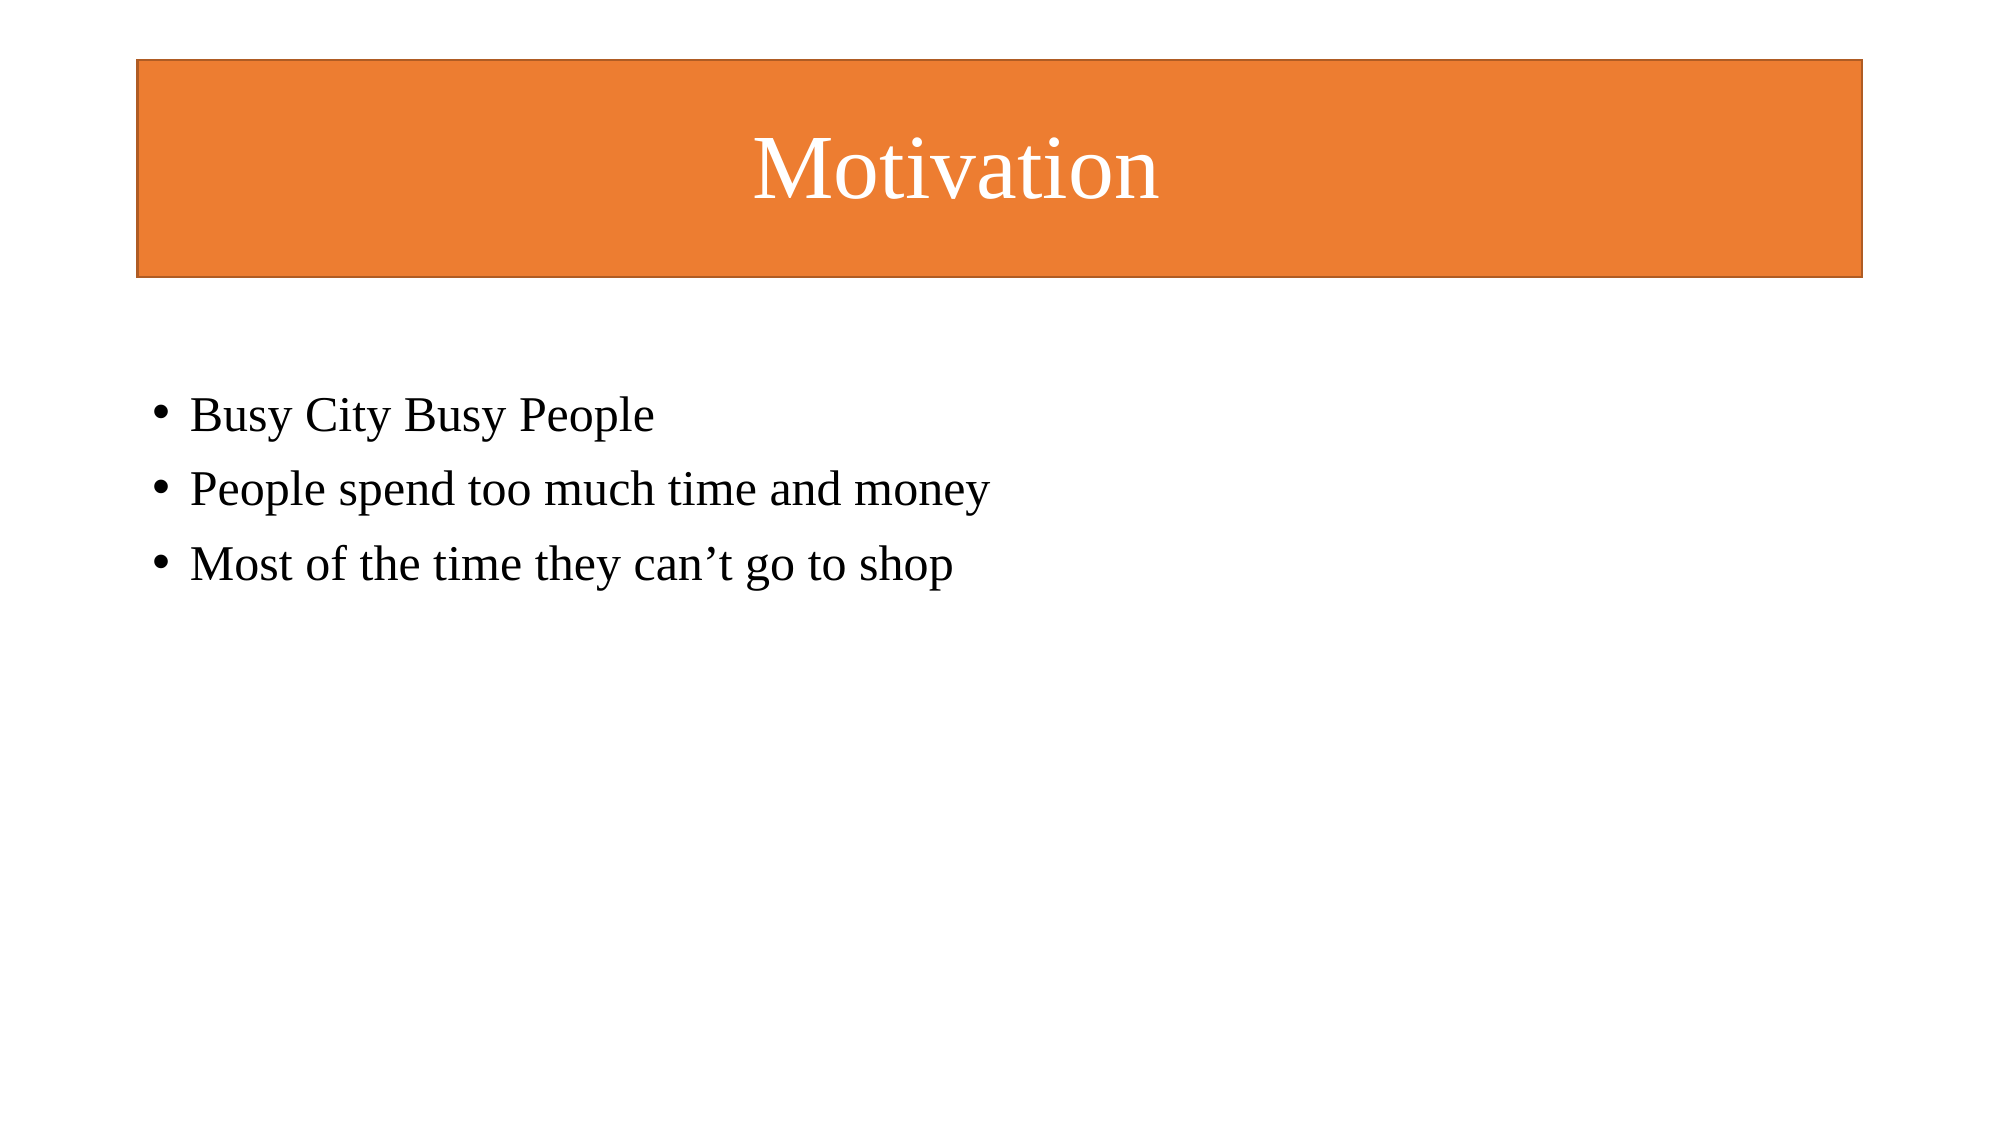

# Motivation

Busy City Busy People
People spend too much time and money
Most of the time they can’t go to shop